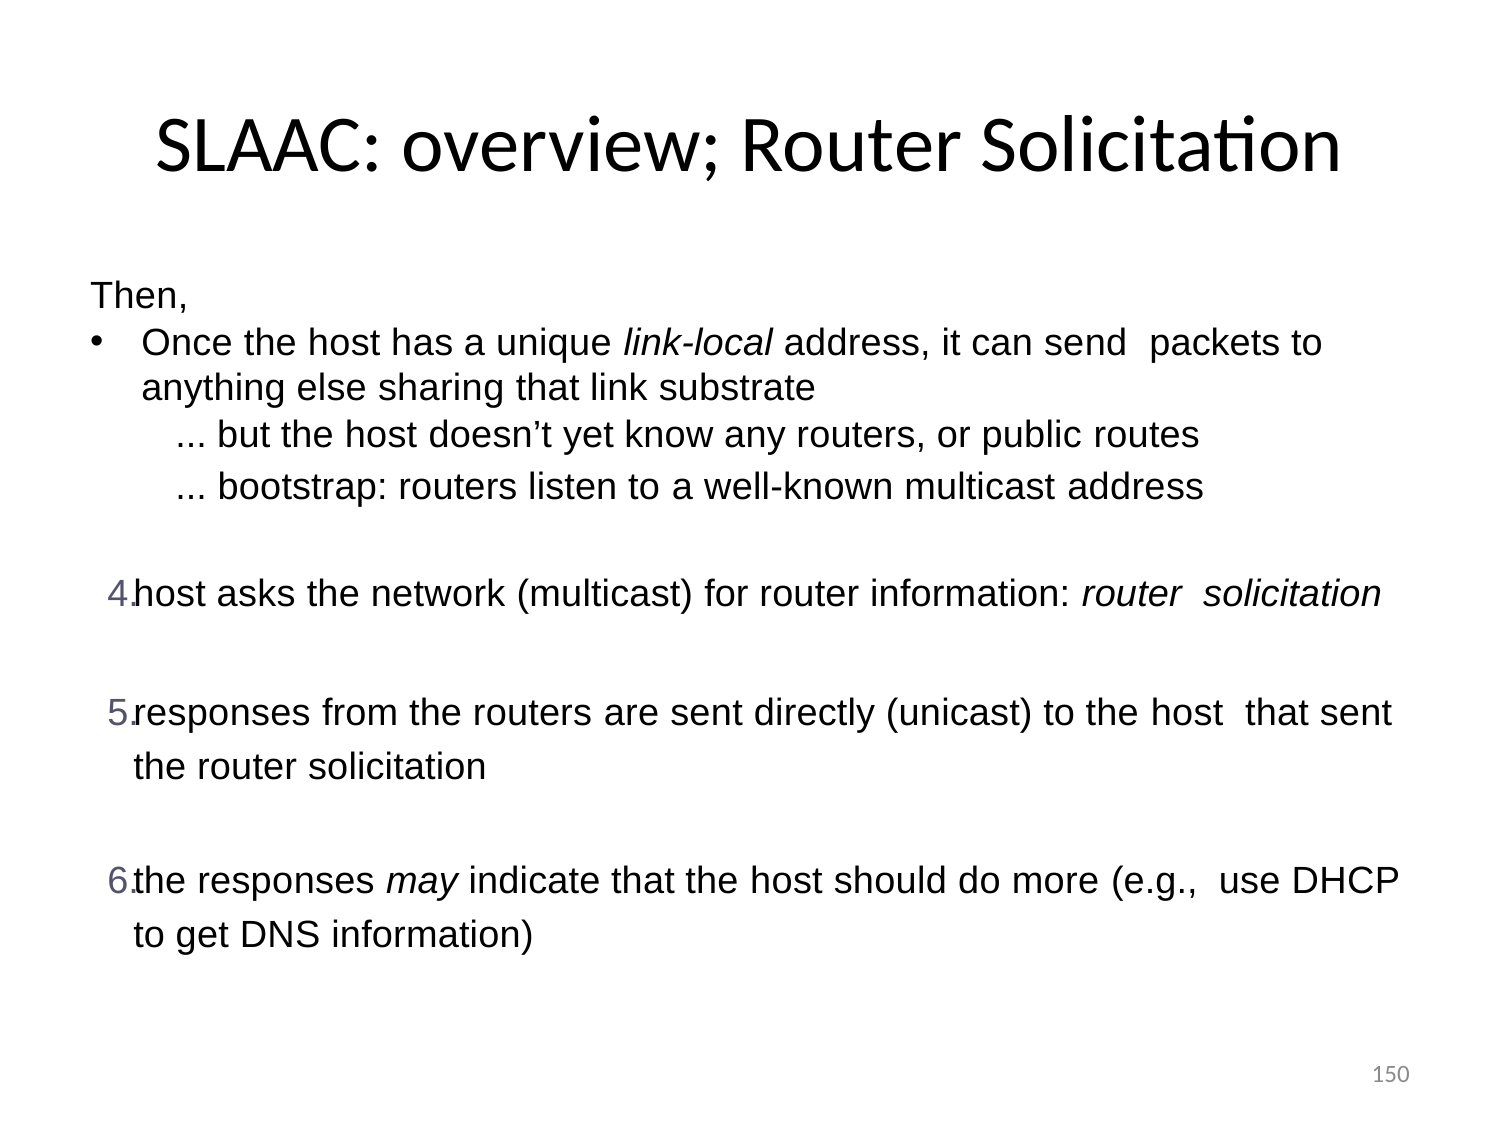

# SLAAC: overview; Router Solicitation
Then,
Once the host has a unique link-local address, it can send  packets to anything else sharing that link substrate
	... but the host doesn’t yet know any routers, or public routes
	... bootstrap: routers listen to a well-known multicast address

host asks the network (multicast) for router information: router  solicitation

responses from the routers are sent directly (unicast) to the host  that sent the router solicitation

the responses may indicate that the host should do more (e.g.,  use DHCP to get DNS information)

150